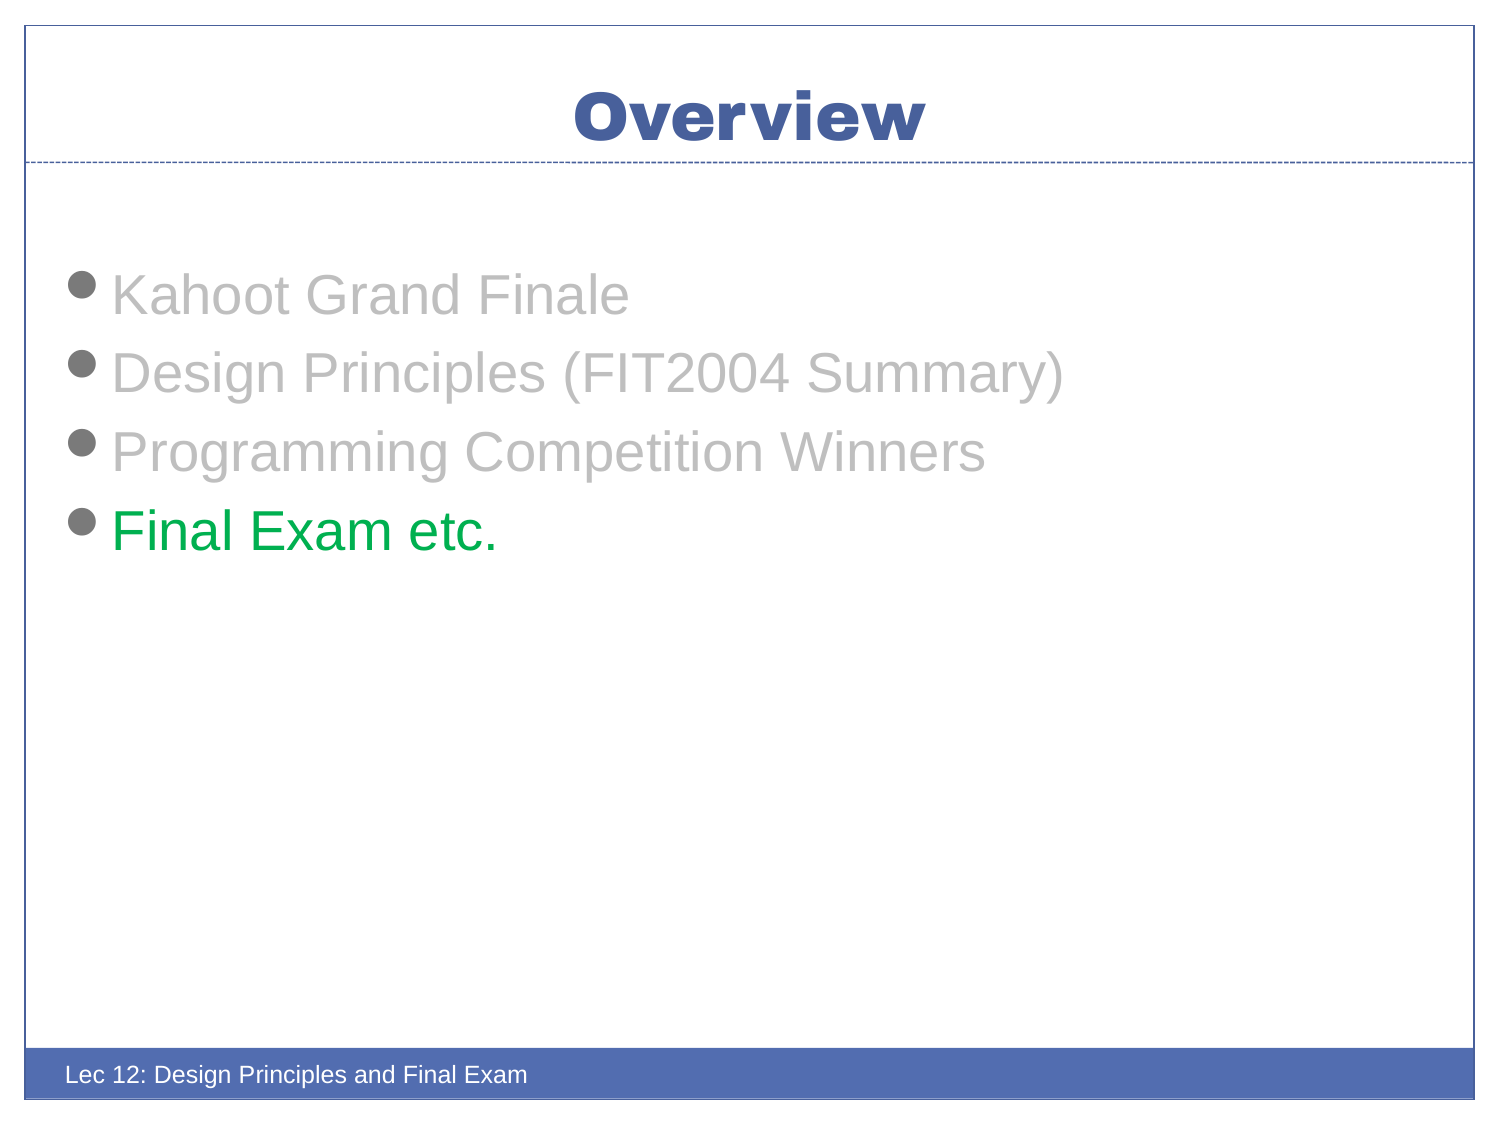

# Overview
Kahoot Grand Finale
Design Principles (FIT2004 Summary)
Programming Competition Winners
Final Exam etc.

Lec 12: Design Principles and Final Exam